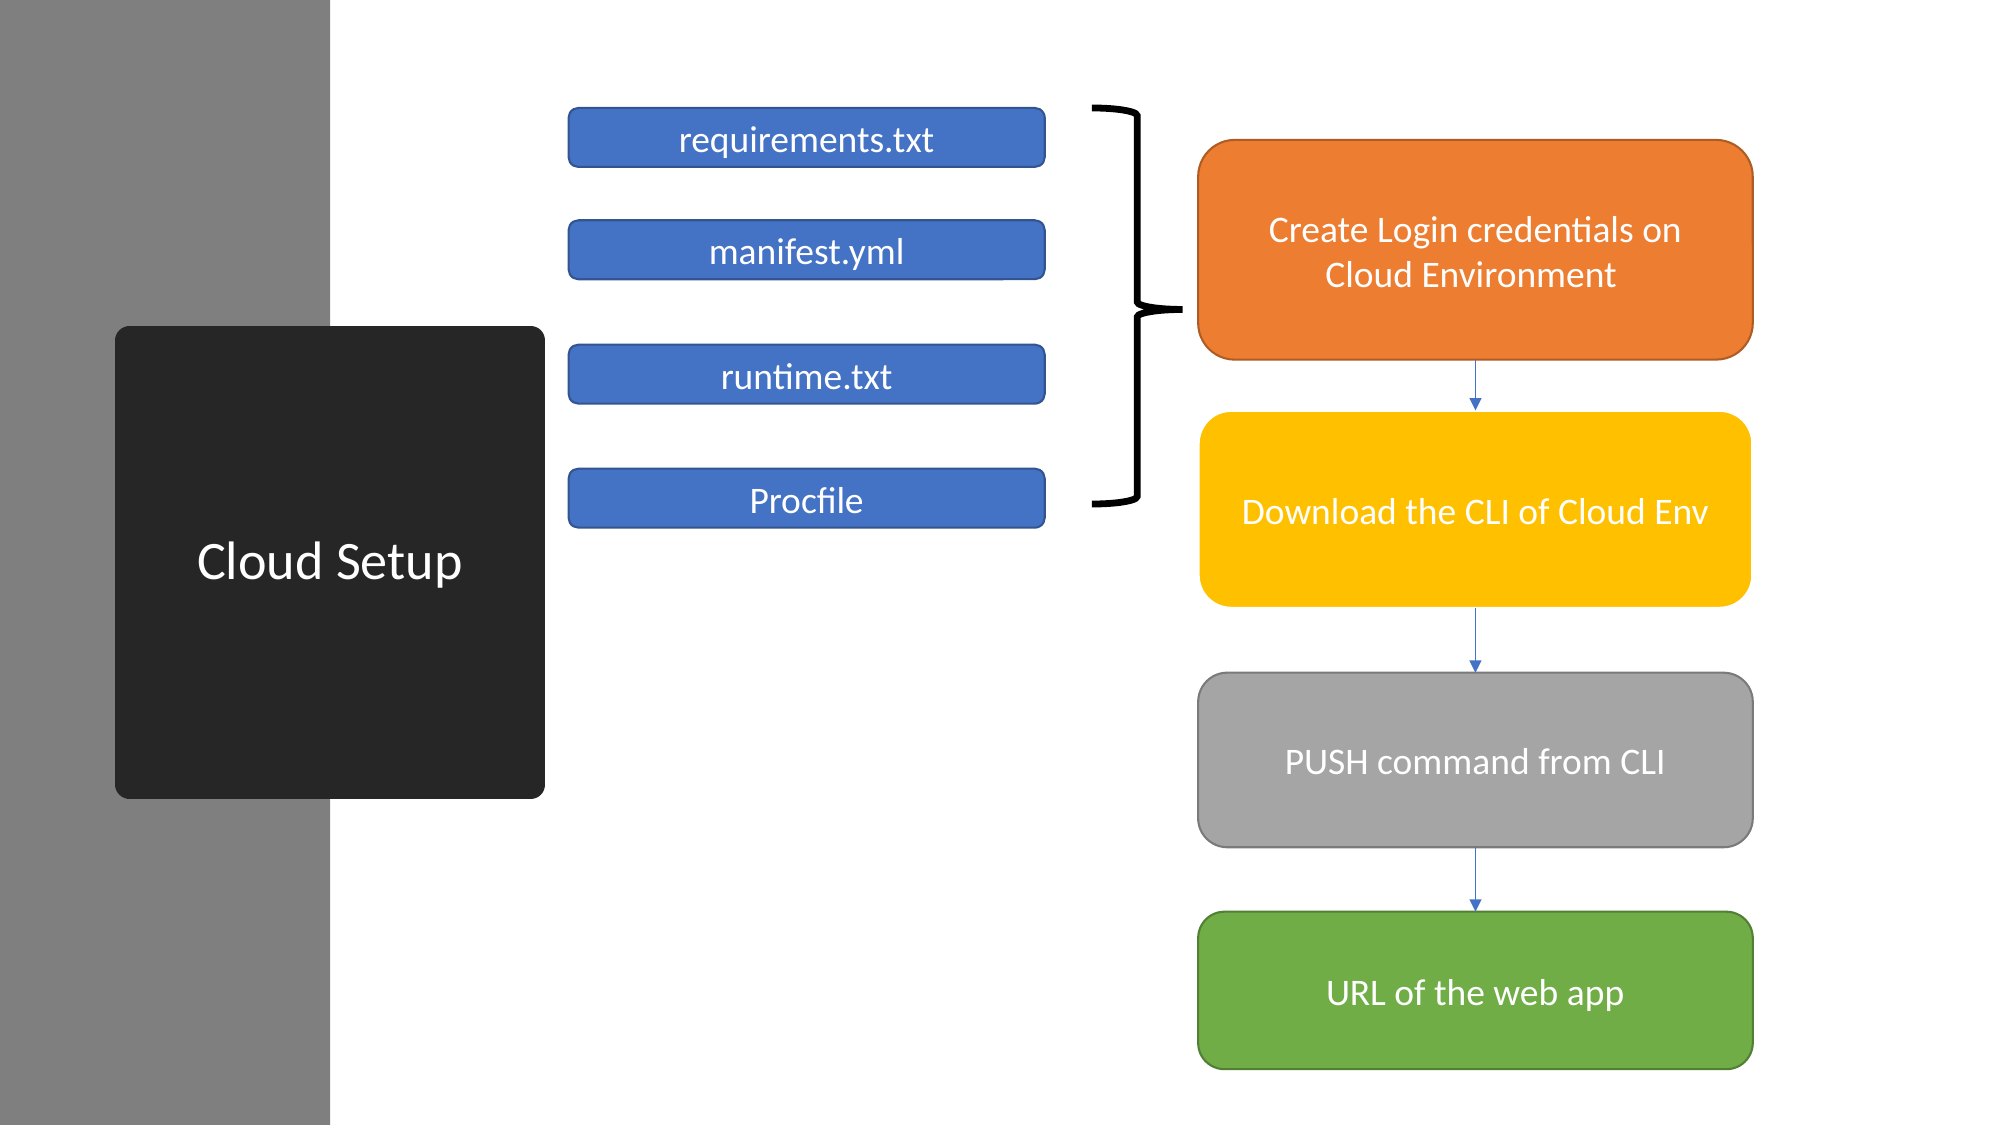

requirements.txt

Create Login credentials on Cloud Environment
manifest.yml
# Cloud Setup
runtime.txt
Download the CLI of Cloud Env
Procfile
PUSH command from CLI
URL of the web app